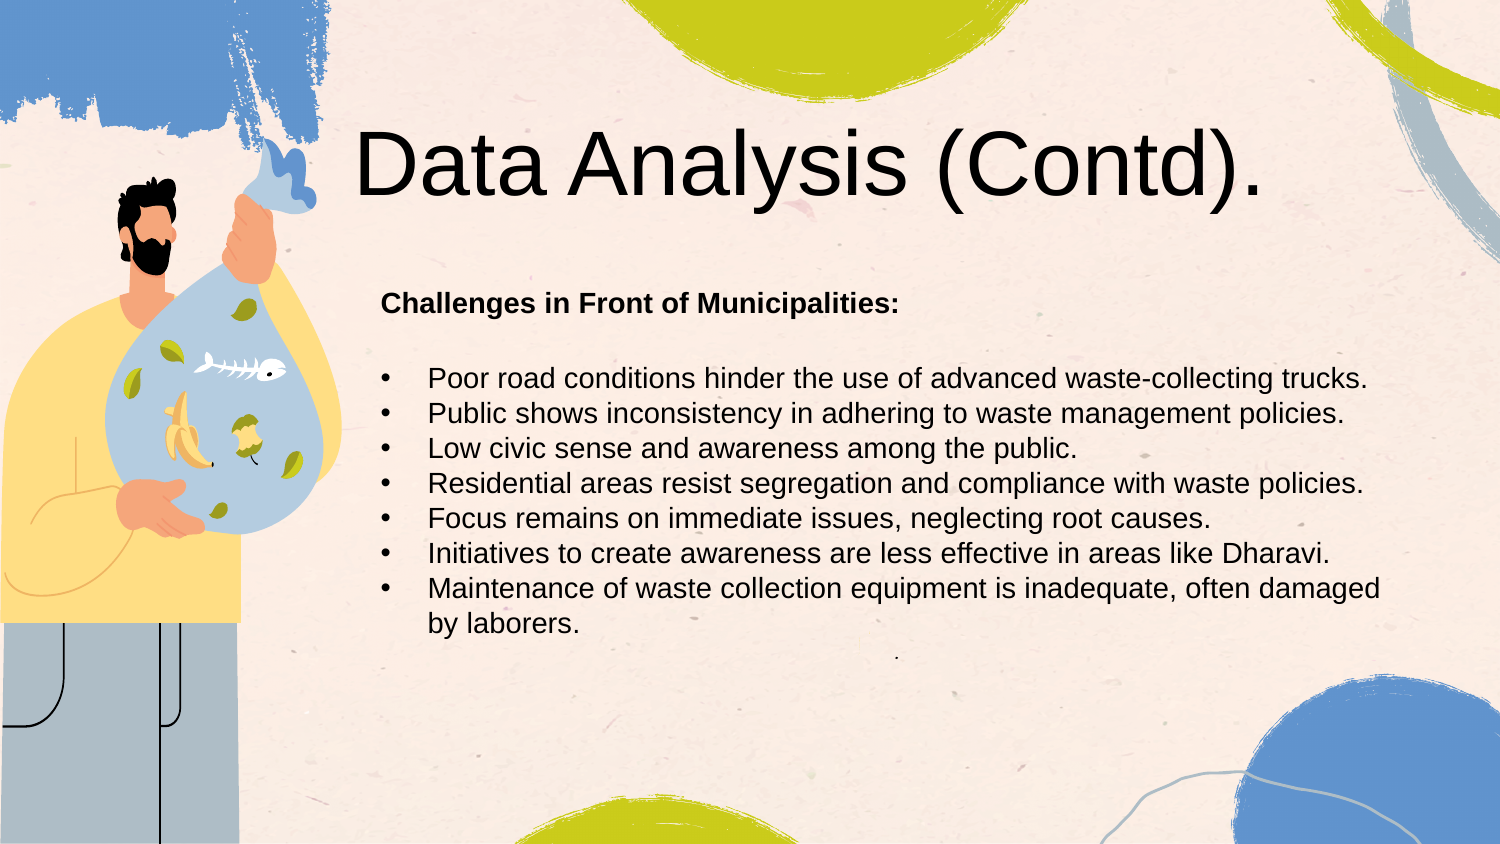

# Data Analysis (Contd).

Challenges in Front of Municipalities:

Poor road conditions hinder the use of advanced waste-collecting trucks.
Public shows inconsistency in adhering to waste management policies.
Low civic sense and awareness among the public.
Residential areas resist segregation and compliance with waste policies.
Focus remains on immediate issues, neglecting root causes.
Initiatives to create awareness are less effective in areas like Dharavi.
Maintenance of waste collection equipment is inadequate, often damaged by laborers.